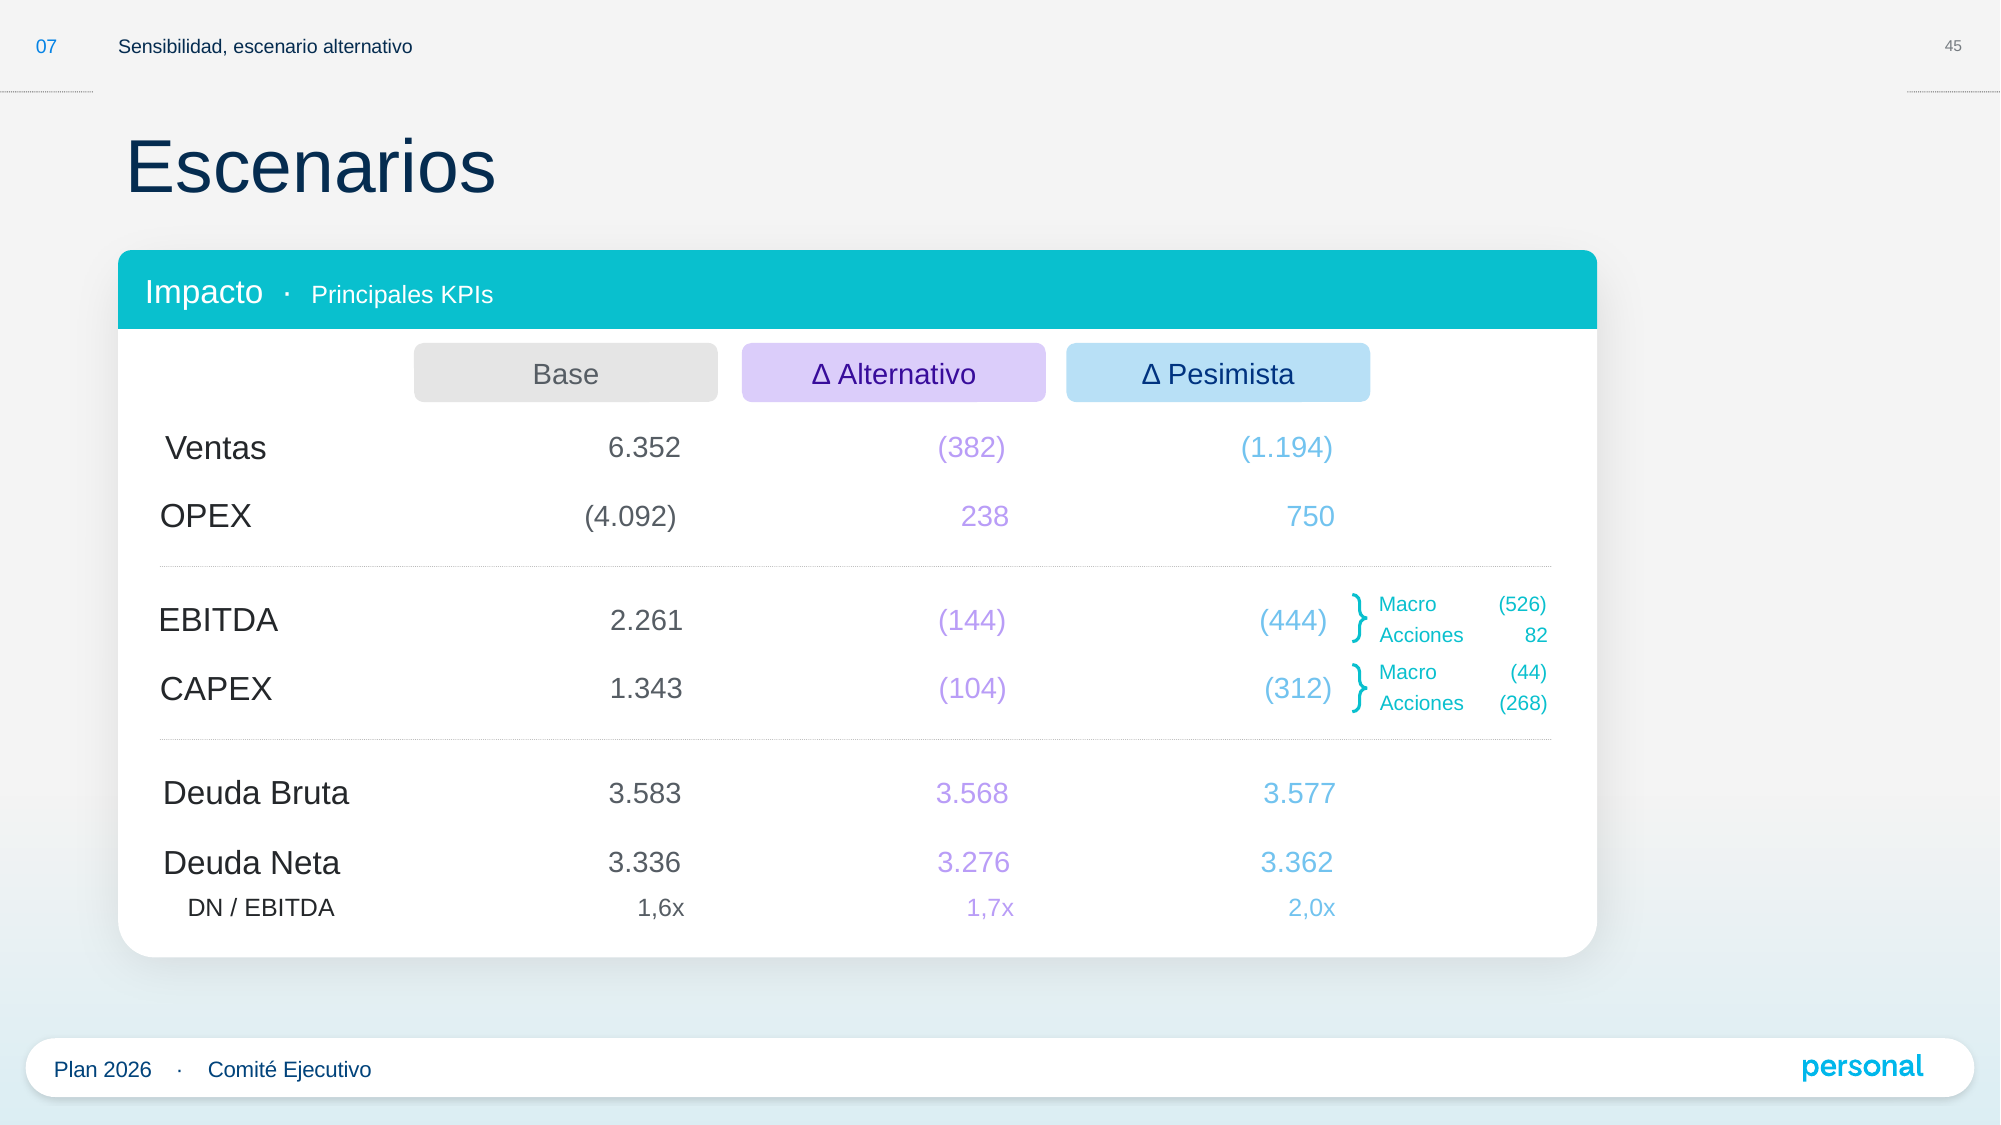

45
Escenarios

Impacto  ·  Principales KPIs

Base
Δ Alternativo
Δ Pesimista
Ventas
OPEX
6.352
(382)
(1.194)
(4.092)
238
750
Macro
(526)

EBITDA
CAPEX
2.261
(144)
(444)
Acciones
82
Macro
(44)

1.343
(104)
(312)
Acciones
(268)
Deuda Bruta
Deuda Neta
3.583
3.568
3.577
3.336
3.276
3.362
DN / EBITDA
1,6x
1,7x
2,0x